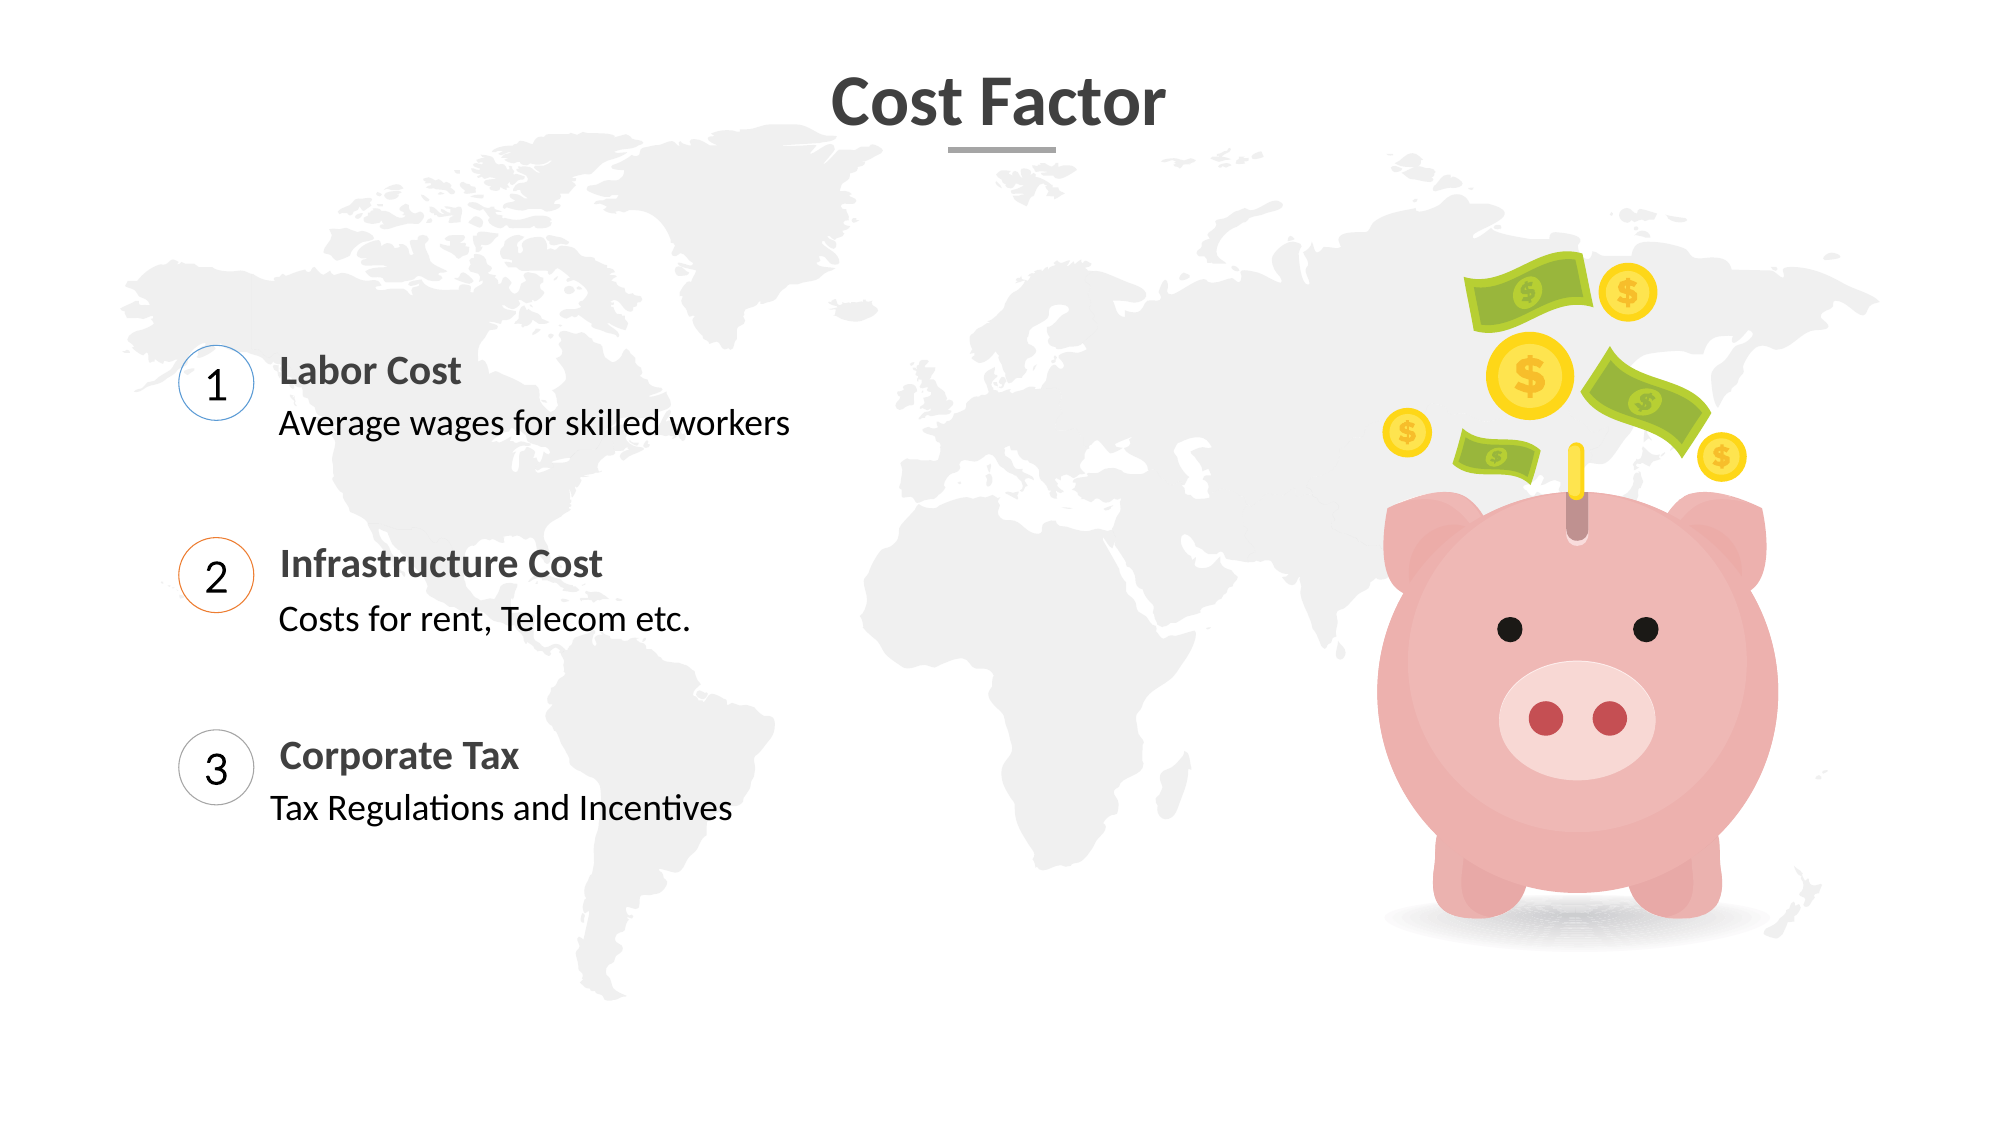

Cost Factor

Labor Cost
1
Average wages for skilled workers
Infrastructure Cost
2
Costs for rent, Telecom etc.
Corporate Tax
3
Tax Regulations and Incentives